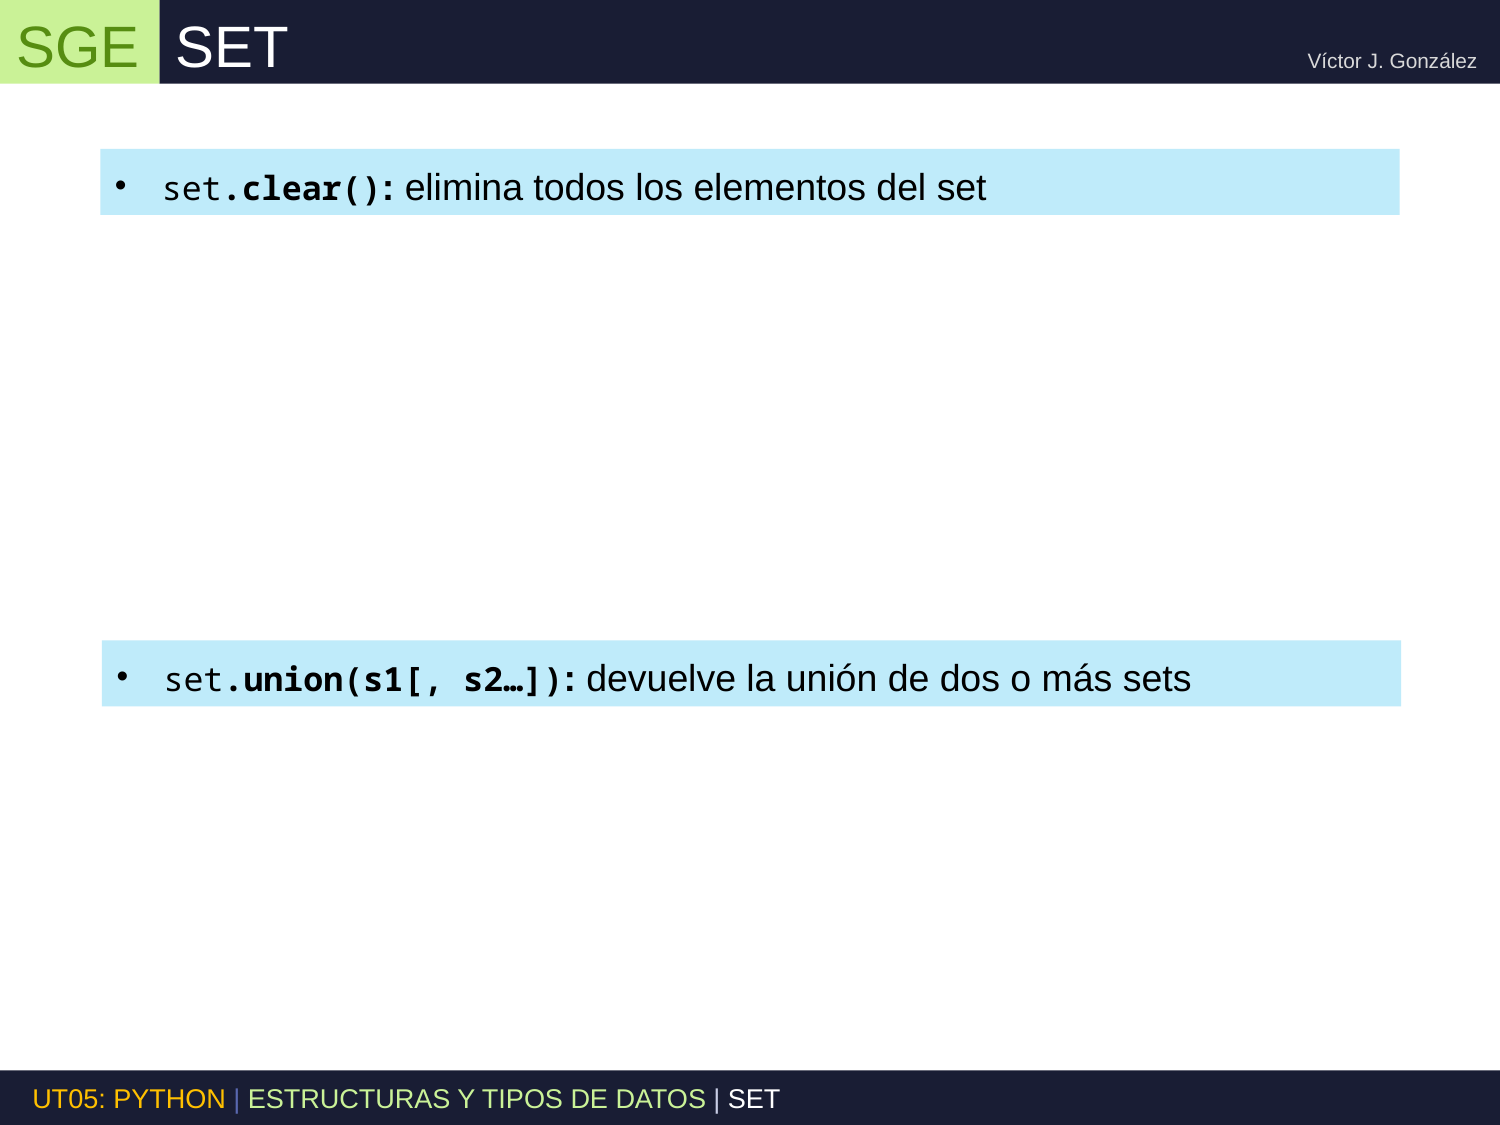

SGE
SET
Víctor J. González
set.clear(): elimina todos los elementos del set
set.union(s1[, s2…]): devuelve la unión de dos o más sets

UT05: PYTHON | ESTRUCTURAS Y TIPOS DE DATOS | SET